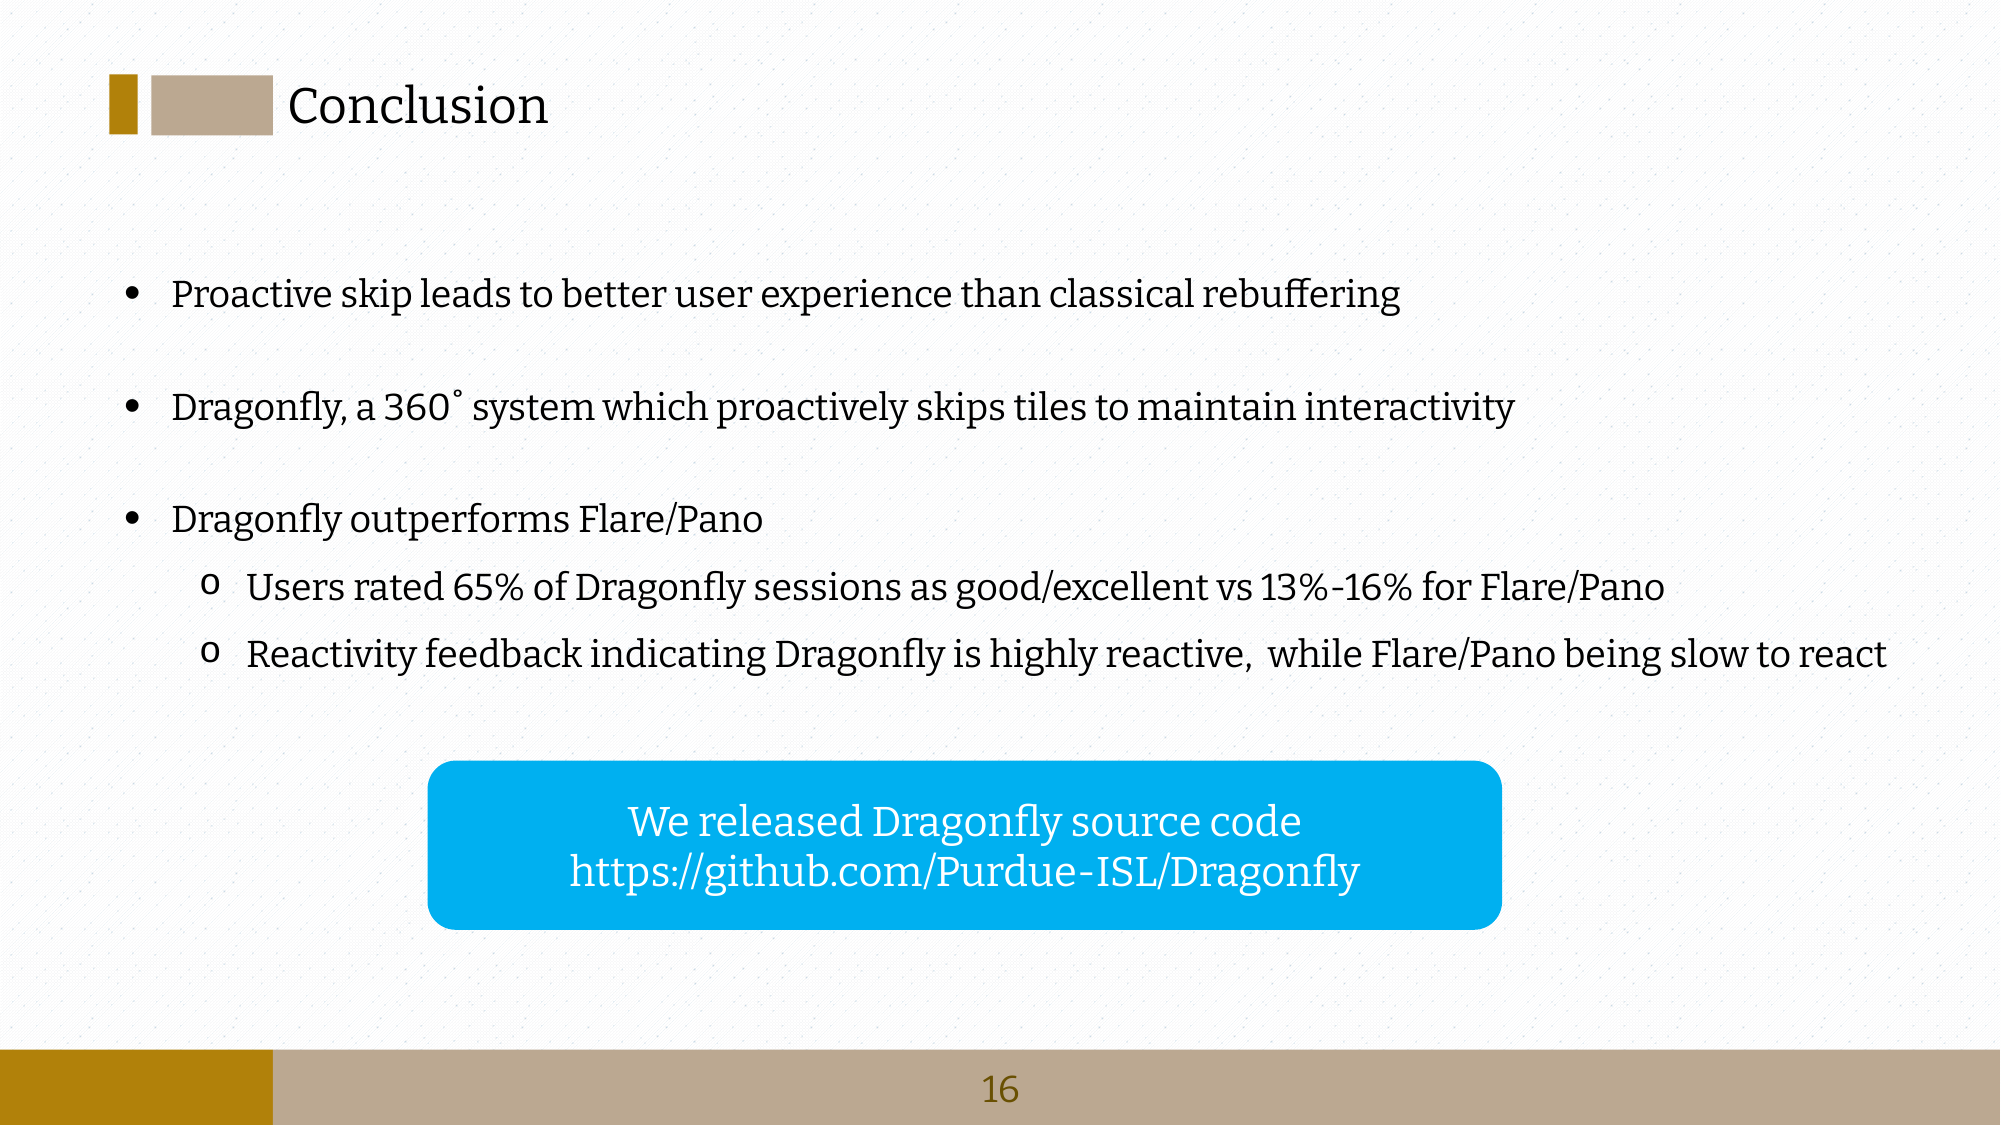

Conclusion

Proactive skip leads to better user experience than classical rebuffering
Dragonfly, a 360˚ system which proactively skips tiles to maintain interactivity
Dragonfly outperforms Flare/Pano
Users rated 65% of Dragonfly sessions as good/excellent vs 13%-16% for Flare/Pano
Reactivity feedback indicating Dragonfly is highly reactive,  while Flare/Pano being slow to react
We released Dragonfly source code
https://github.com/Purdue-ISL/Dragonfly

16